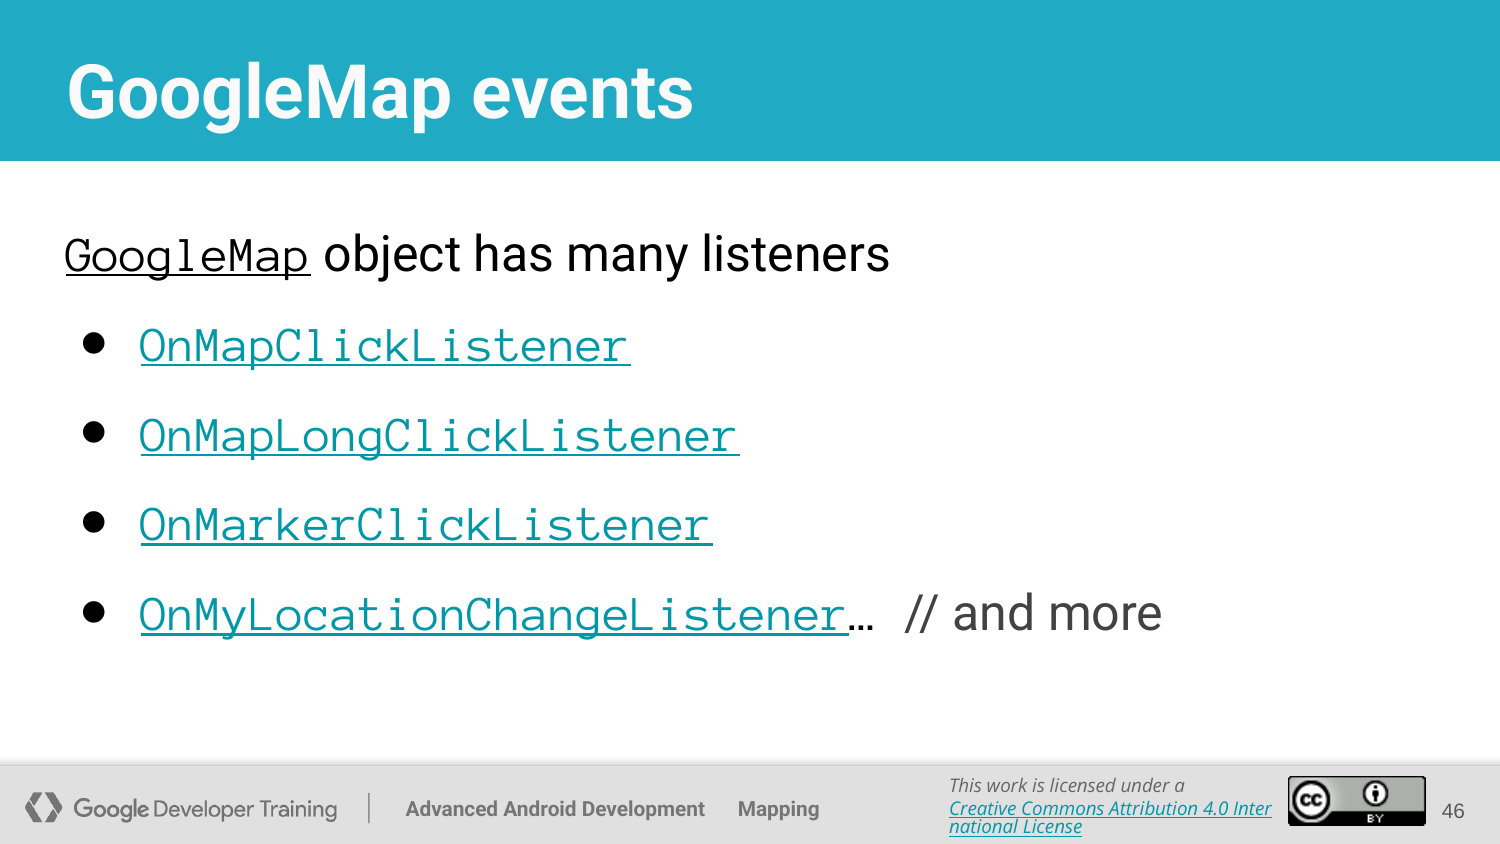

# GoogleMap events
GoogleMap object has many listeners
OnMapClickListener
OnMapLongClickListener
OnMarkerClickListener
OnMyLocationChangeListener… // and more
46